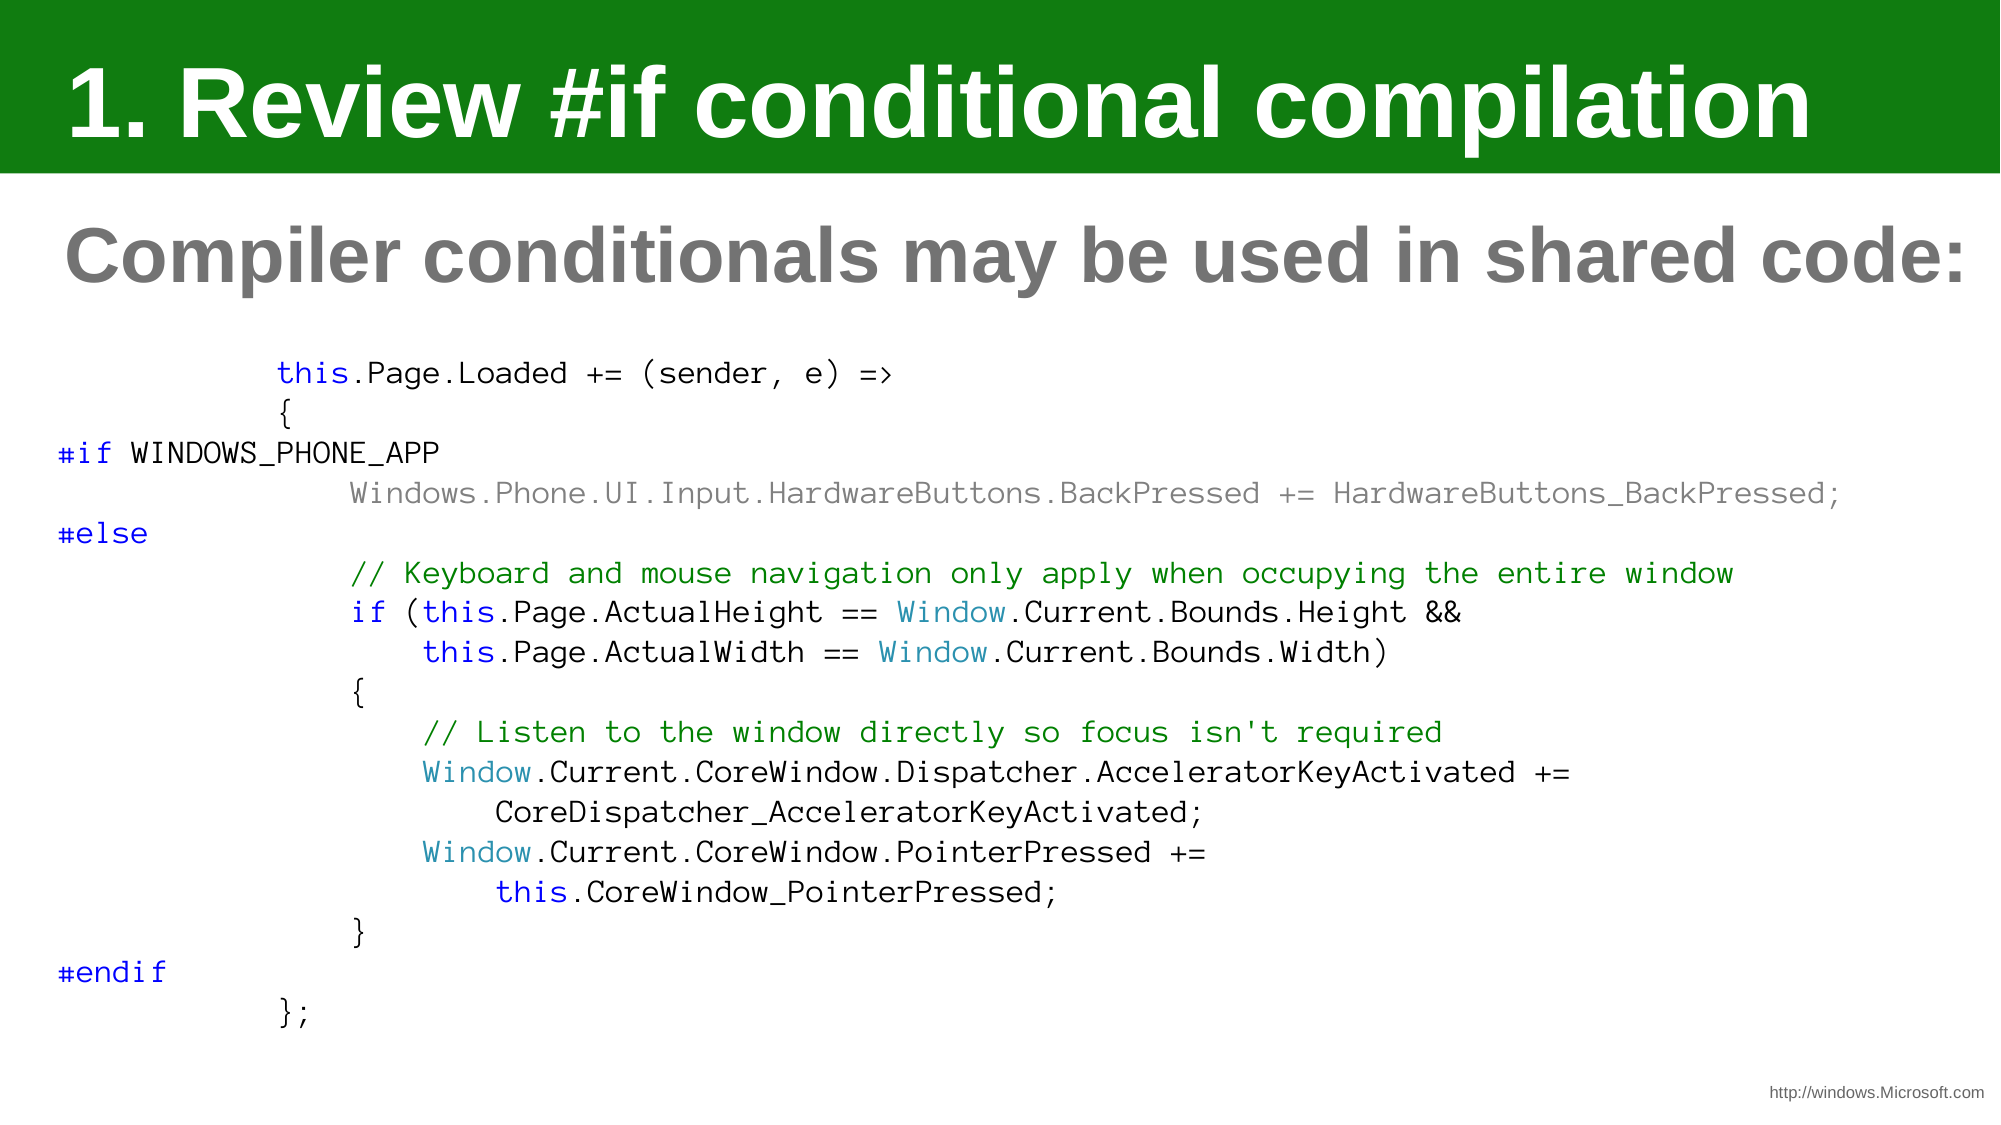

# 1. Review #if conditional compilation
Compiler conditionals may be used in shared code:
            this.Page.Loaded += (sender, e) =>
            {
#if WINDOWS_PHONE_APP
                Windows.Phone.UI.Input.HardwareButtons.BackPressed += HardwareButtons_BackPressed;
#else
                // Keyboard and mouse navigation only apply when occupying the entire window
                if (this.Page.ActualHeight == Window.Current.Bounds.Height &&
                    this.Page.ActualWidth == Window.Current.Bounds.Width)
                {
                    // Listen to the window directly so focus isn't required
                    Window.Current.CoreWindow.Dispatcher.AcceleratorKeyActivated +=
                        CoreDispatcher_AcceleratorKeyActivated;
                    Window.Current.CoreWindow.PointerPressed +=
                        this.CoreWindow_PointerPressed;
                }
#endif
            };